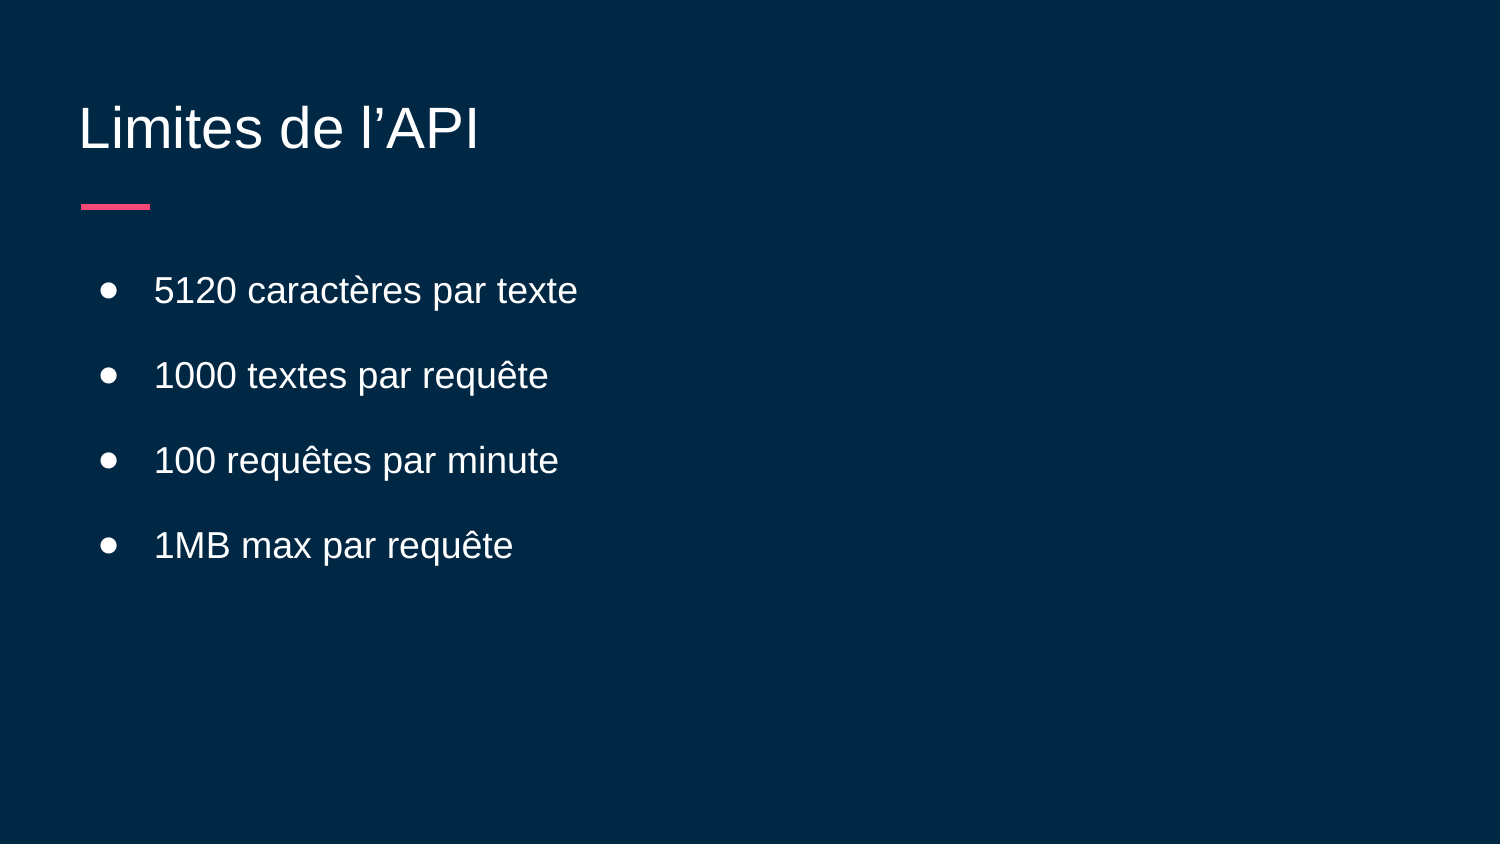

# Limites de l’API
5120 caractères par texte
1000 textes par requête
100 requêtes par minute
1MB max par requête